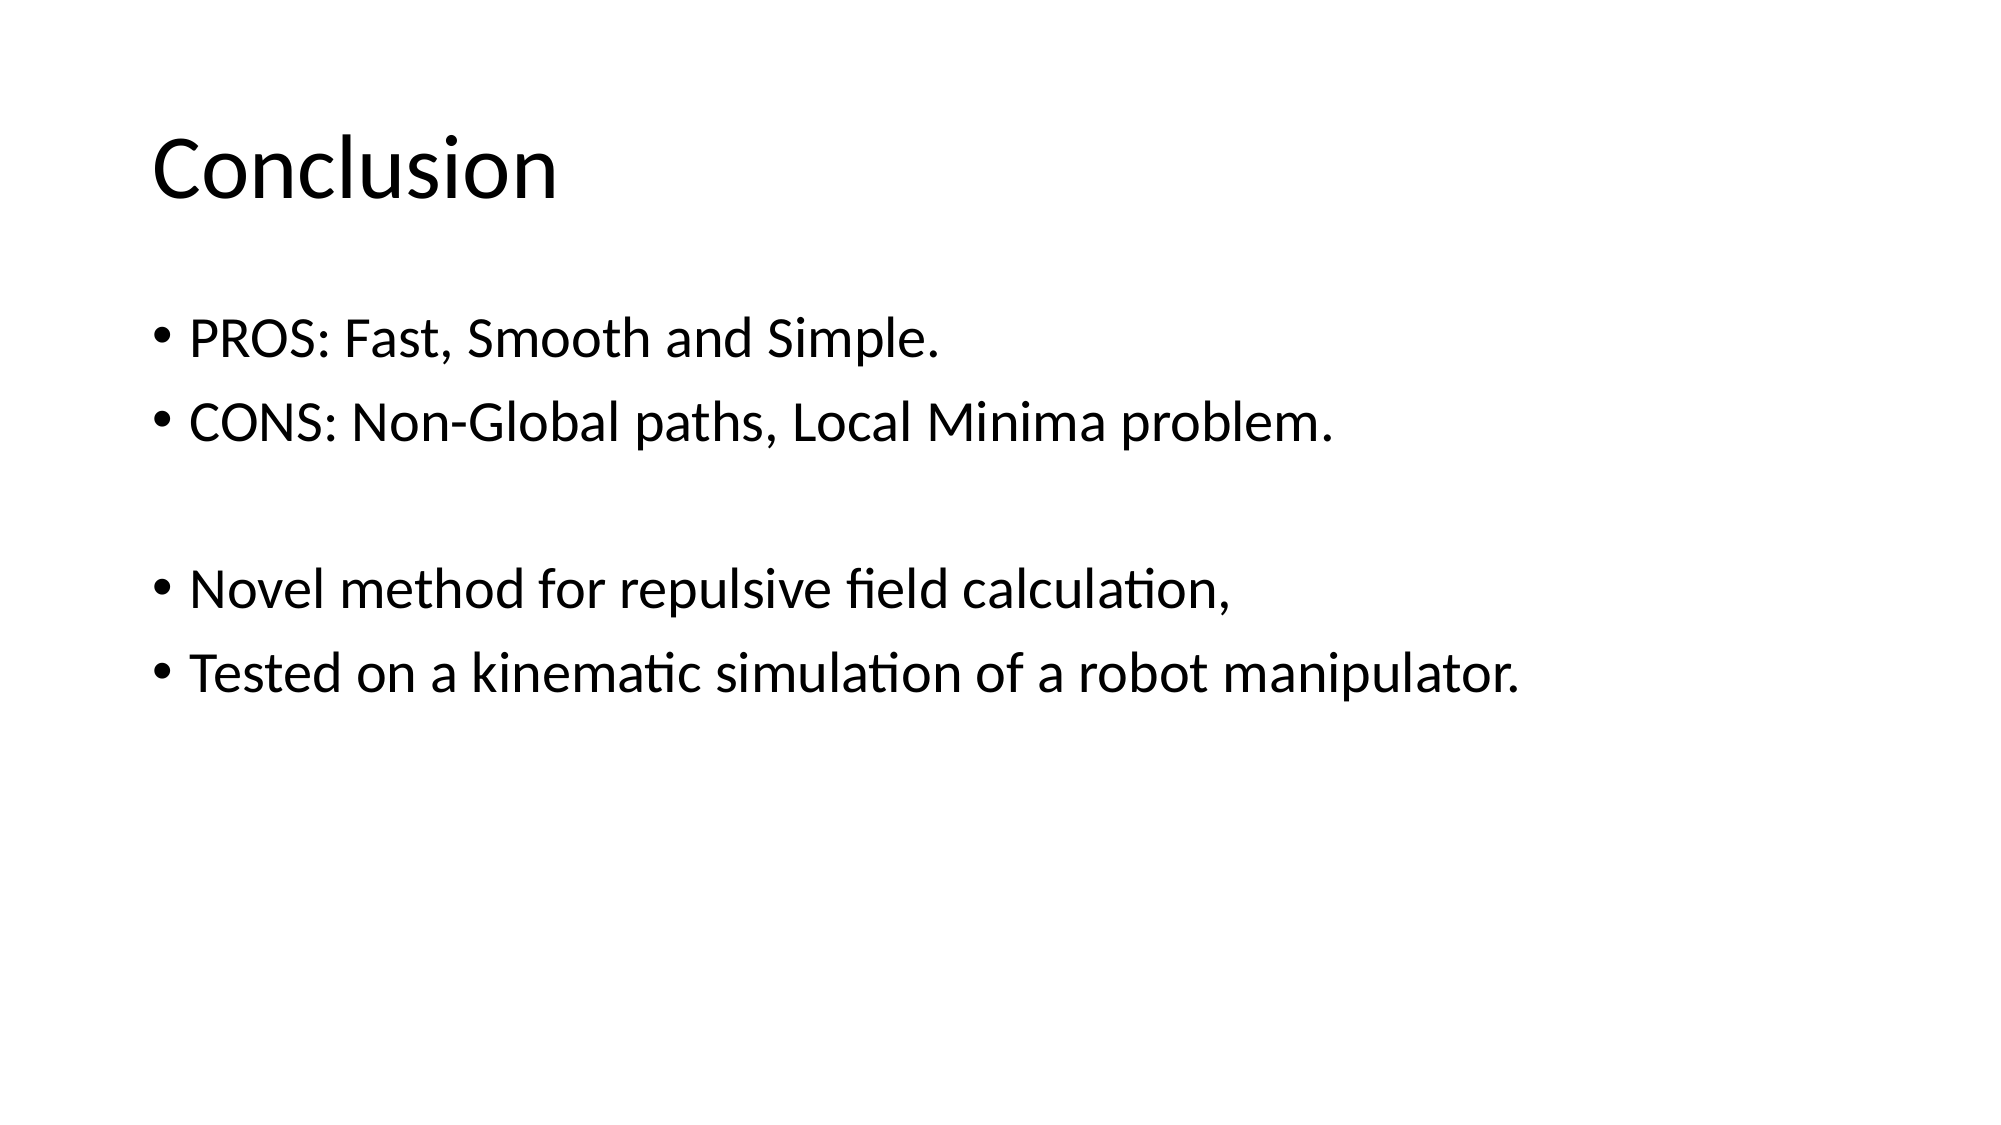

# Conclusion
PROS: Fast, Smooth and Simple.
CONS: Non-Global paths, Local Minima problem.

Novel method for repulsive field calculation,
Tested on a kinematic simulation of a robot manipulator.